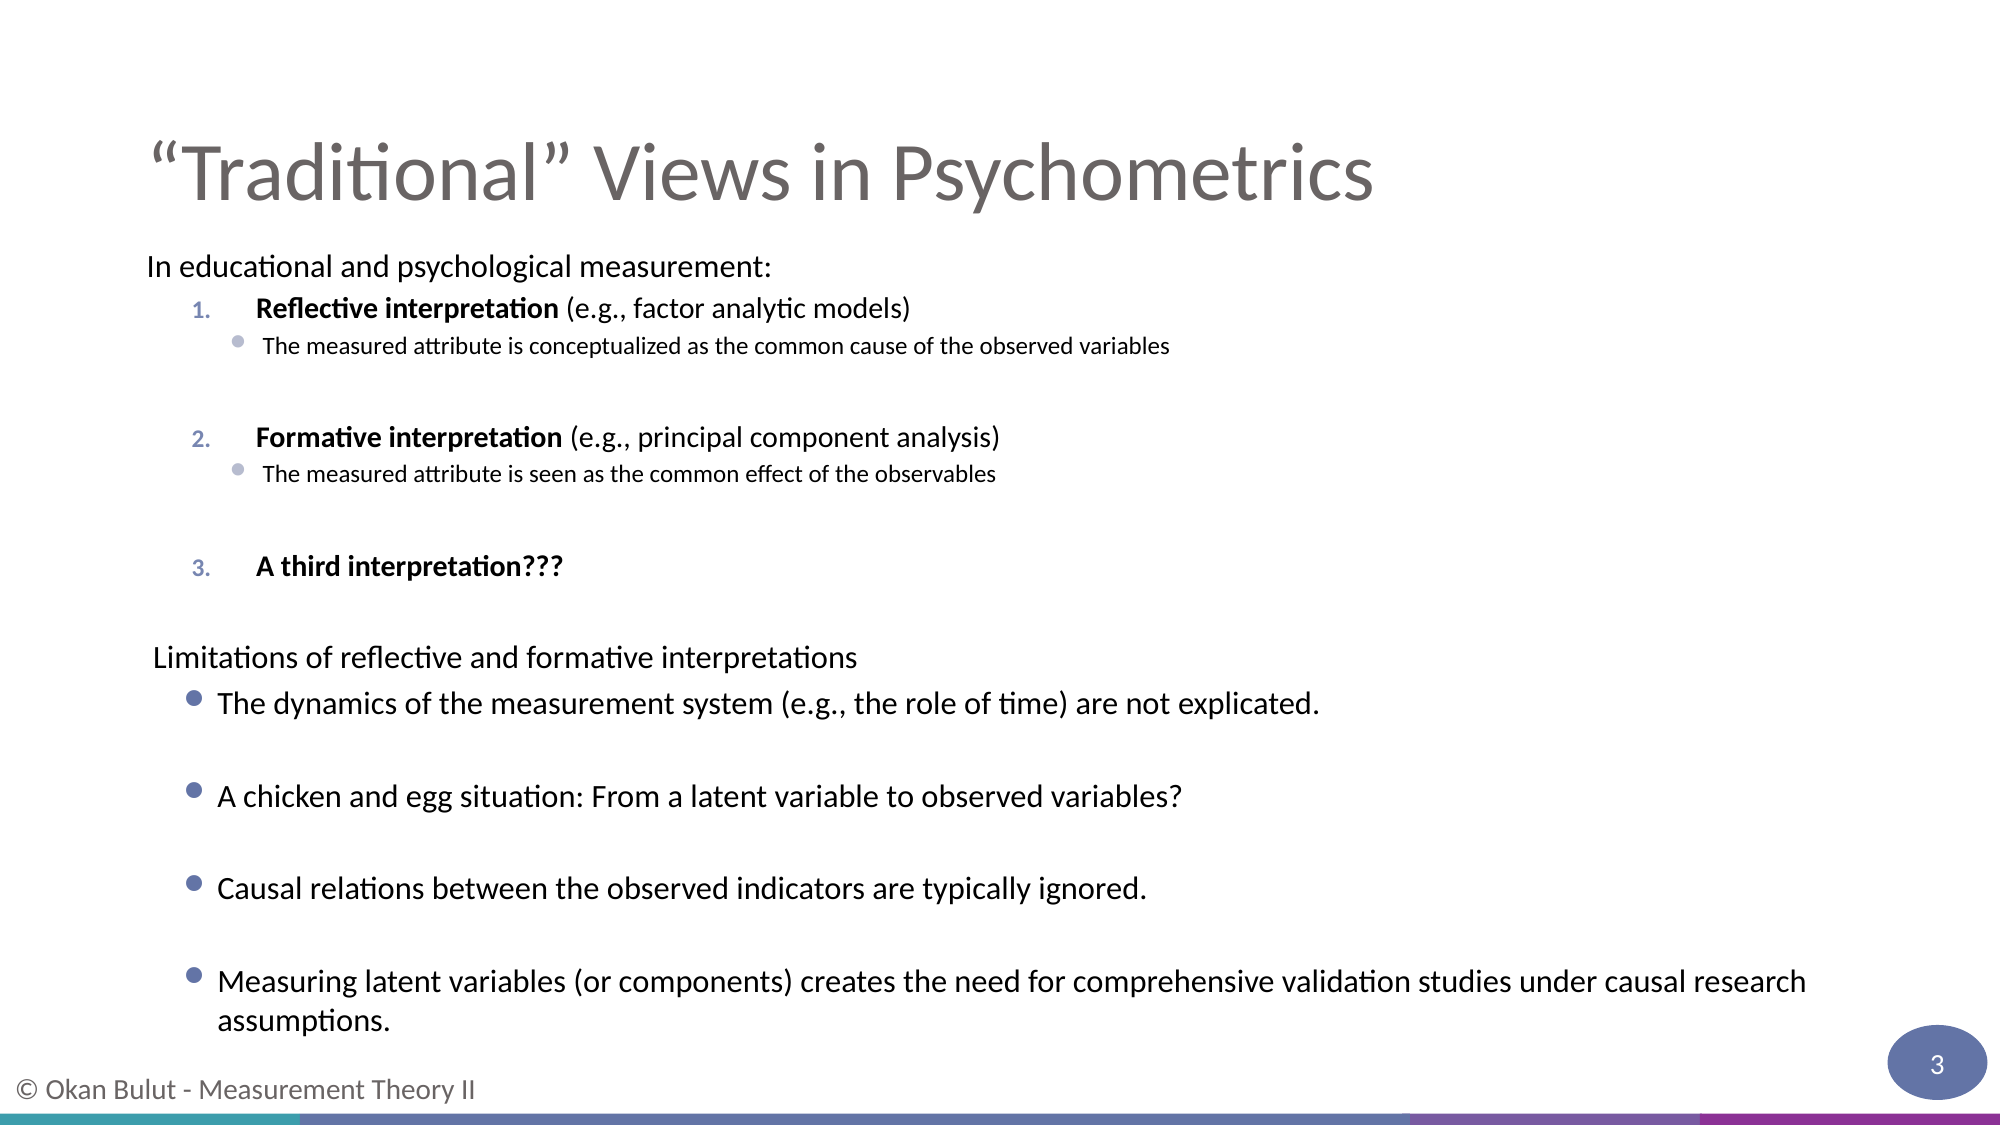

# “Traditional” Views in Psychometrics
In educational and psychological measurement:
Reflective interpretation (e.g., factor analytic models)
The measured attribute is conceptualized as the common cause of the observed variables

Formative interpretation (e.g., principal component analysis)
The measured attribute is seen as the common effect of the observables

A third interpretation???

Limitations of reflective and formative interpretations
The dynamics of the measurement system (e.g., the role of time) are not explicated.

A chicken and egg situation: From a latent variable to observed variables?

Causal relations between the observed indicators are typically ignored.

Measuring latent variables (or components) creates the need for comprehensive validation studies under causal research assumptions.

3
© Okan Bulut - Measurement Theory II